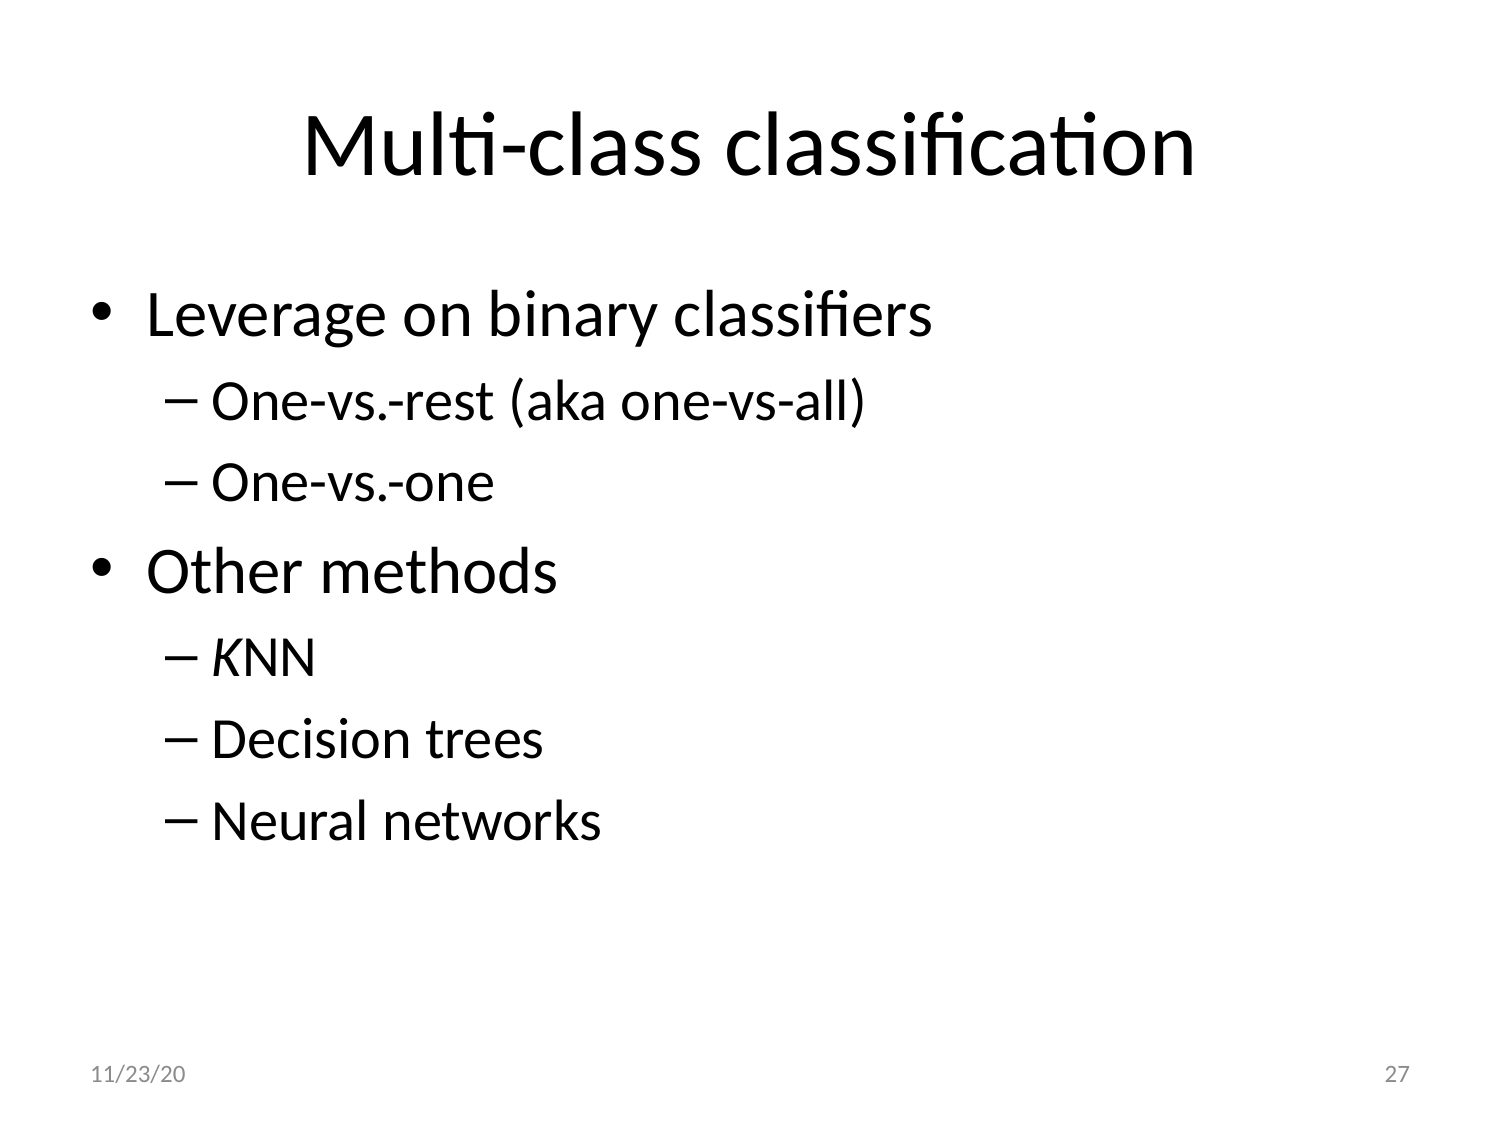

# Multi-class classification
Leverage on binary classifiers
One-vs.-rest (aka one-vs-all)
One-vs.-one
Other methods
KNN
Decision trees
Neural networks

11/23/20
27